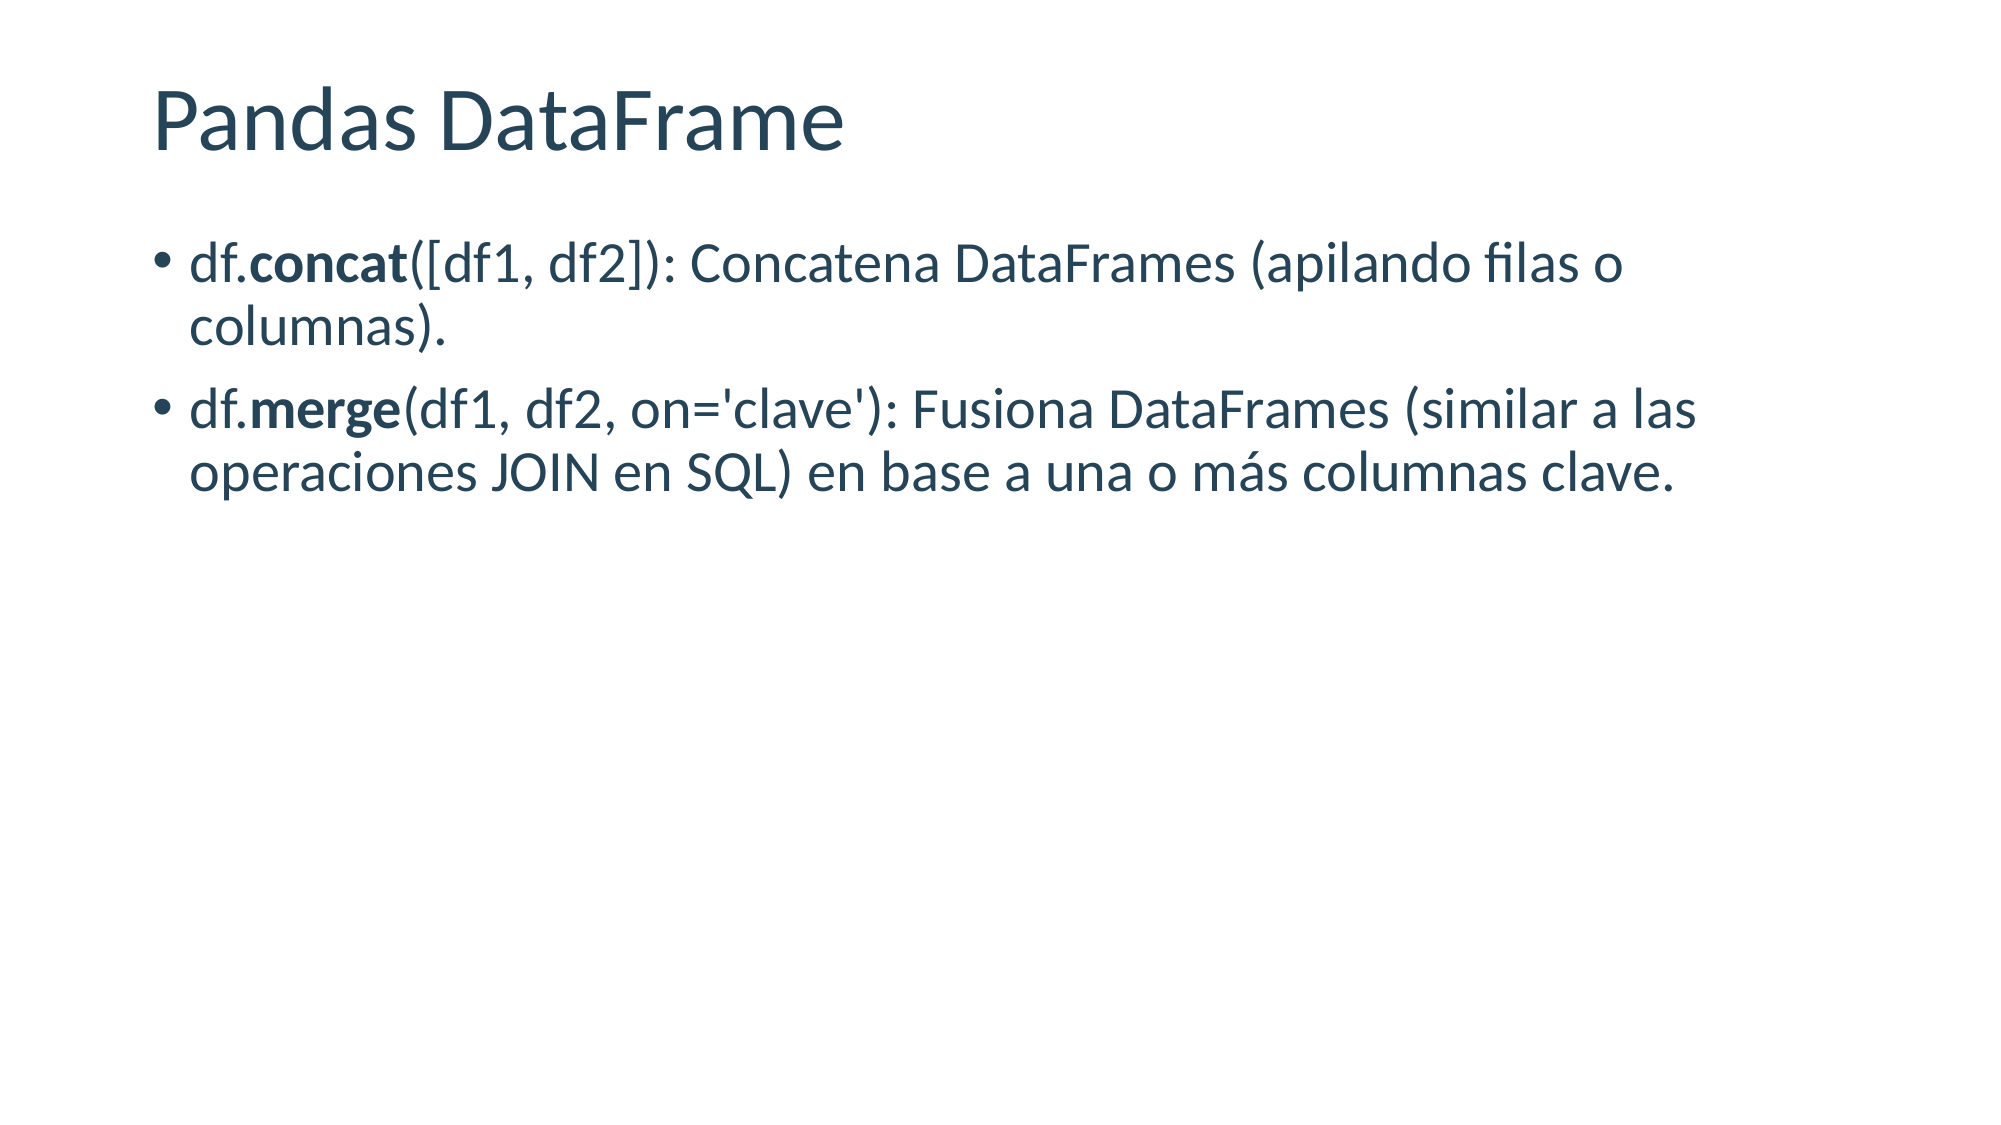

# Pandas DataFrame
df.concat([df1, df2]): Concatena DataFrames (apilando filas o columnas).
df.merge(df1, df2, on='clave'): Fusiona DataFrames (similar a las operaciones JOIN en SQL) en base a una o más columnas clave.